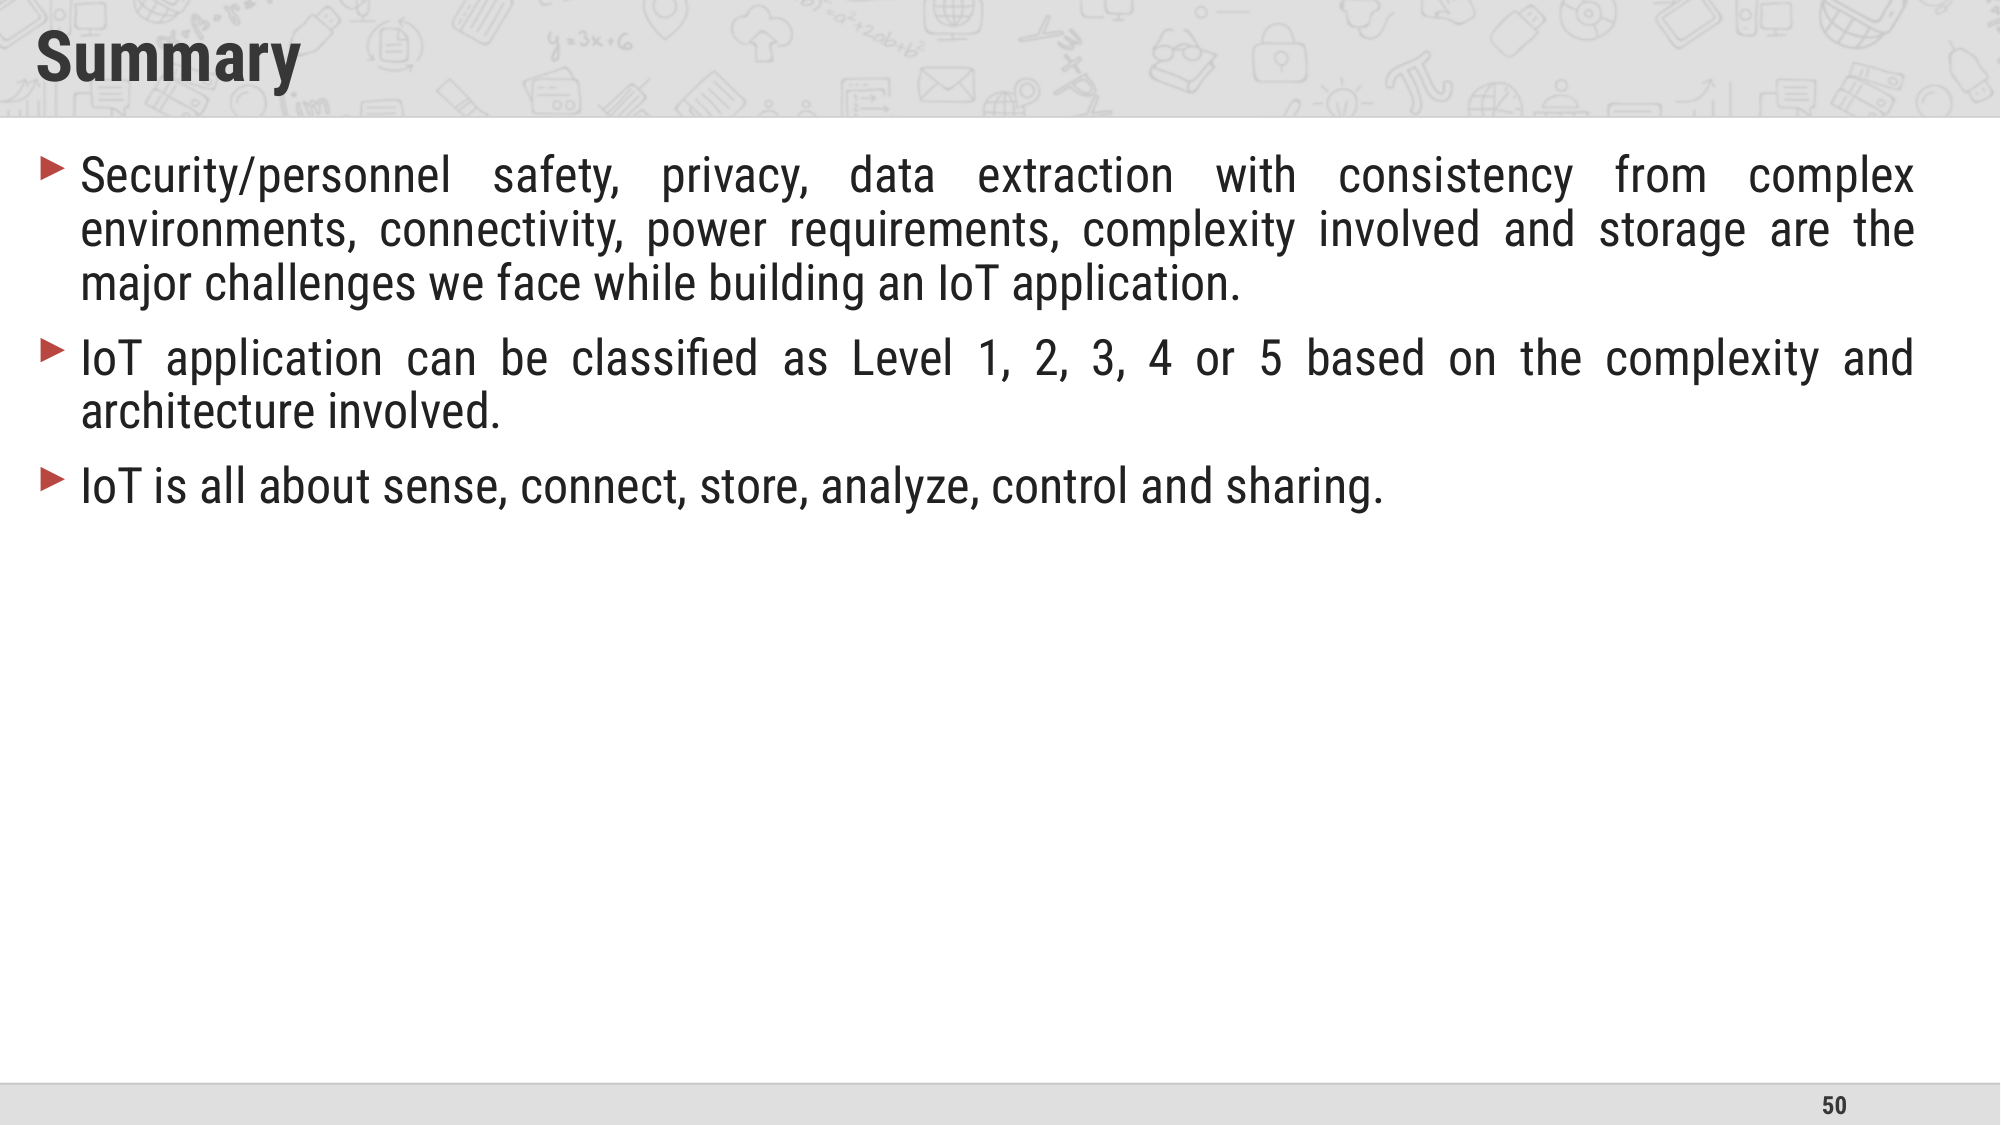

# Summary
Security/personnel safety, privacy, data extraction with consistency from complex environments, connectivity, power requirements, complexity involved and storage are the major challenges we face while building an IoT application.
IoT application can be classified as Level 1, 2, 3, 4 or 5 based on the complexity and architecture involved.
IoT is all about sense, connect, store, analyze, control and sharing.